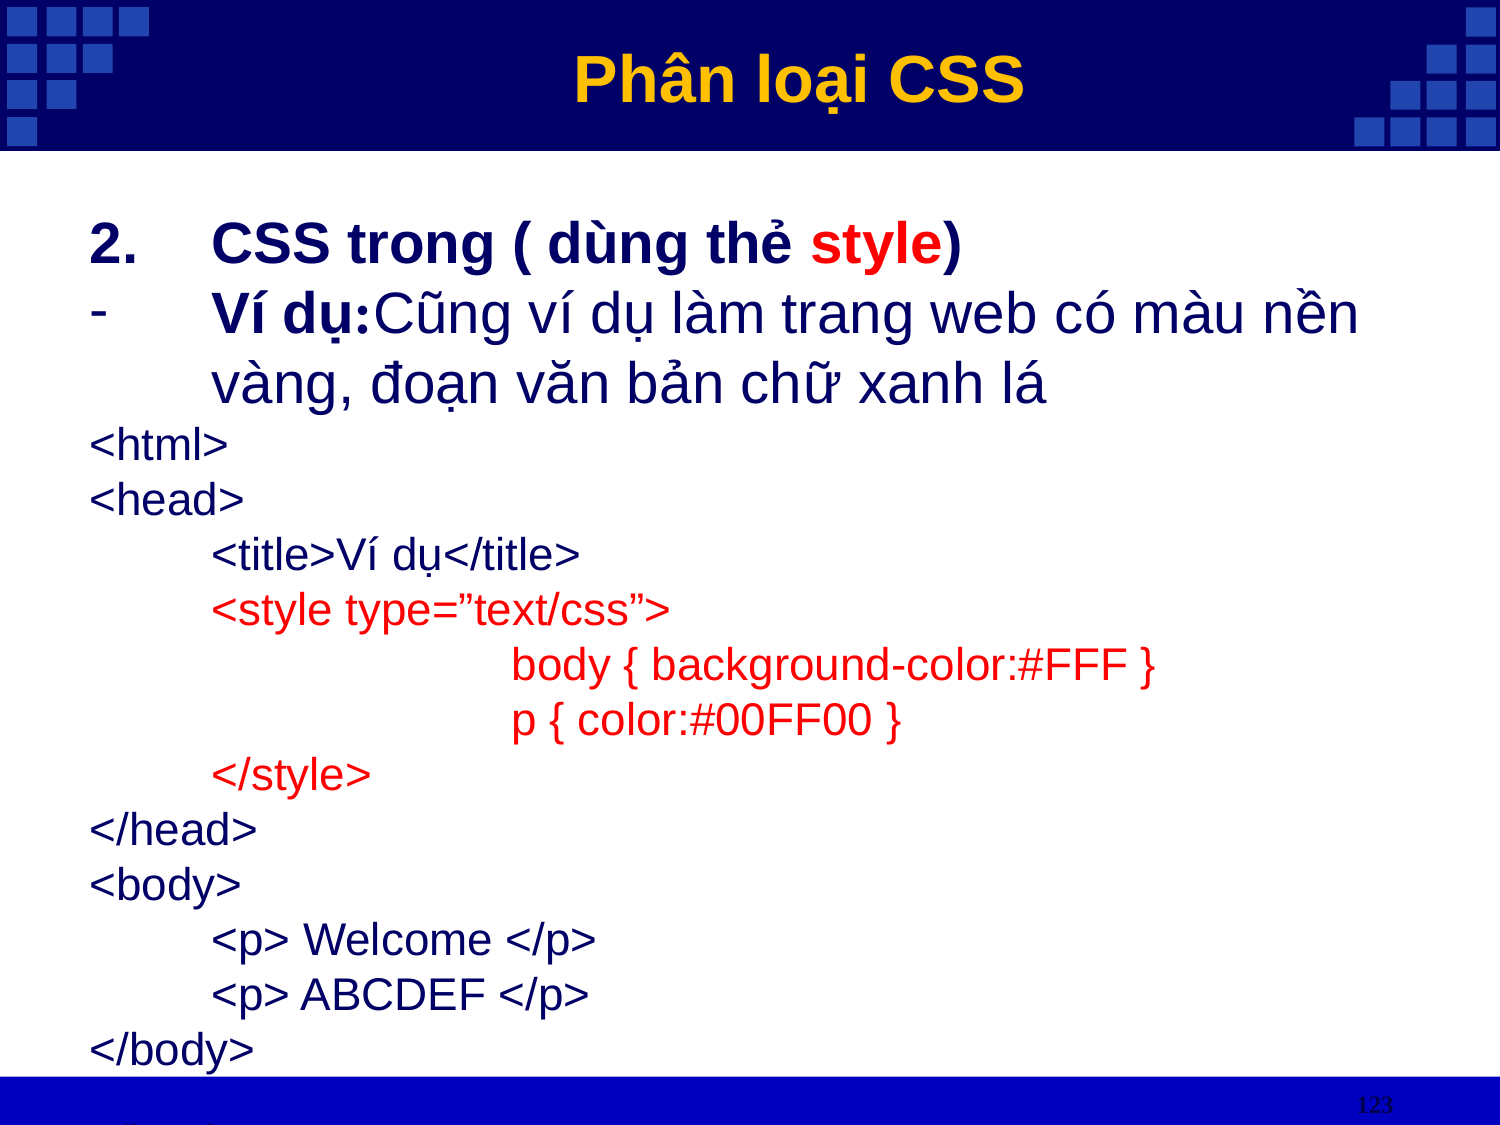

Phân loại CSS
CSS trong ( dùng thẻ style)
Ví dụ:Cũng ví dụ làm trang web có màu nền vàng, đoạn văn bản chữ xanh lá
<html>
<head>
	<title>Ví dụ</title>
	<style type=”text/css”>
			body { background-color:#FFF }
			p { color:#00FF00 }
	</style>
</head>
<body>
	<p> Welcome </p>
	<p> ABCDEF </p>
</body>
</html>
123